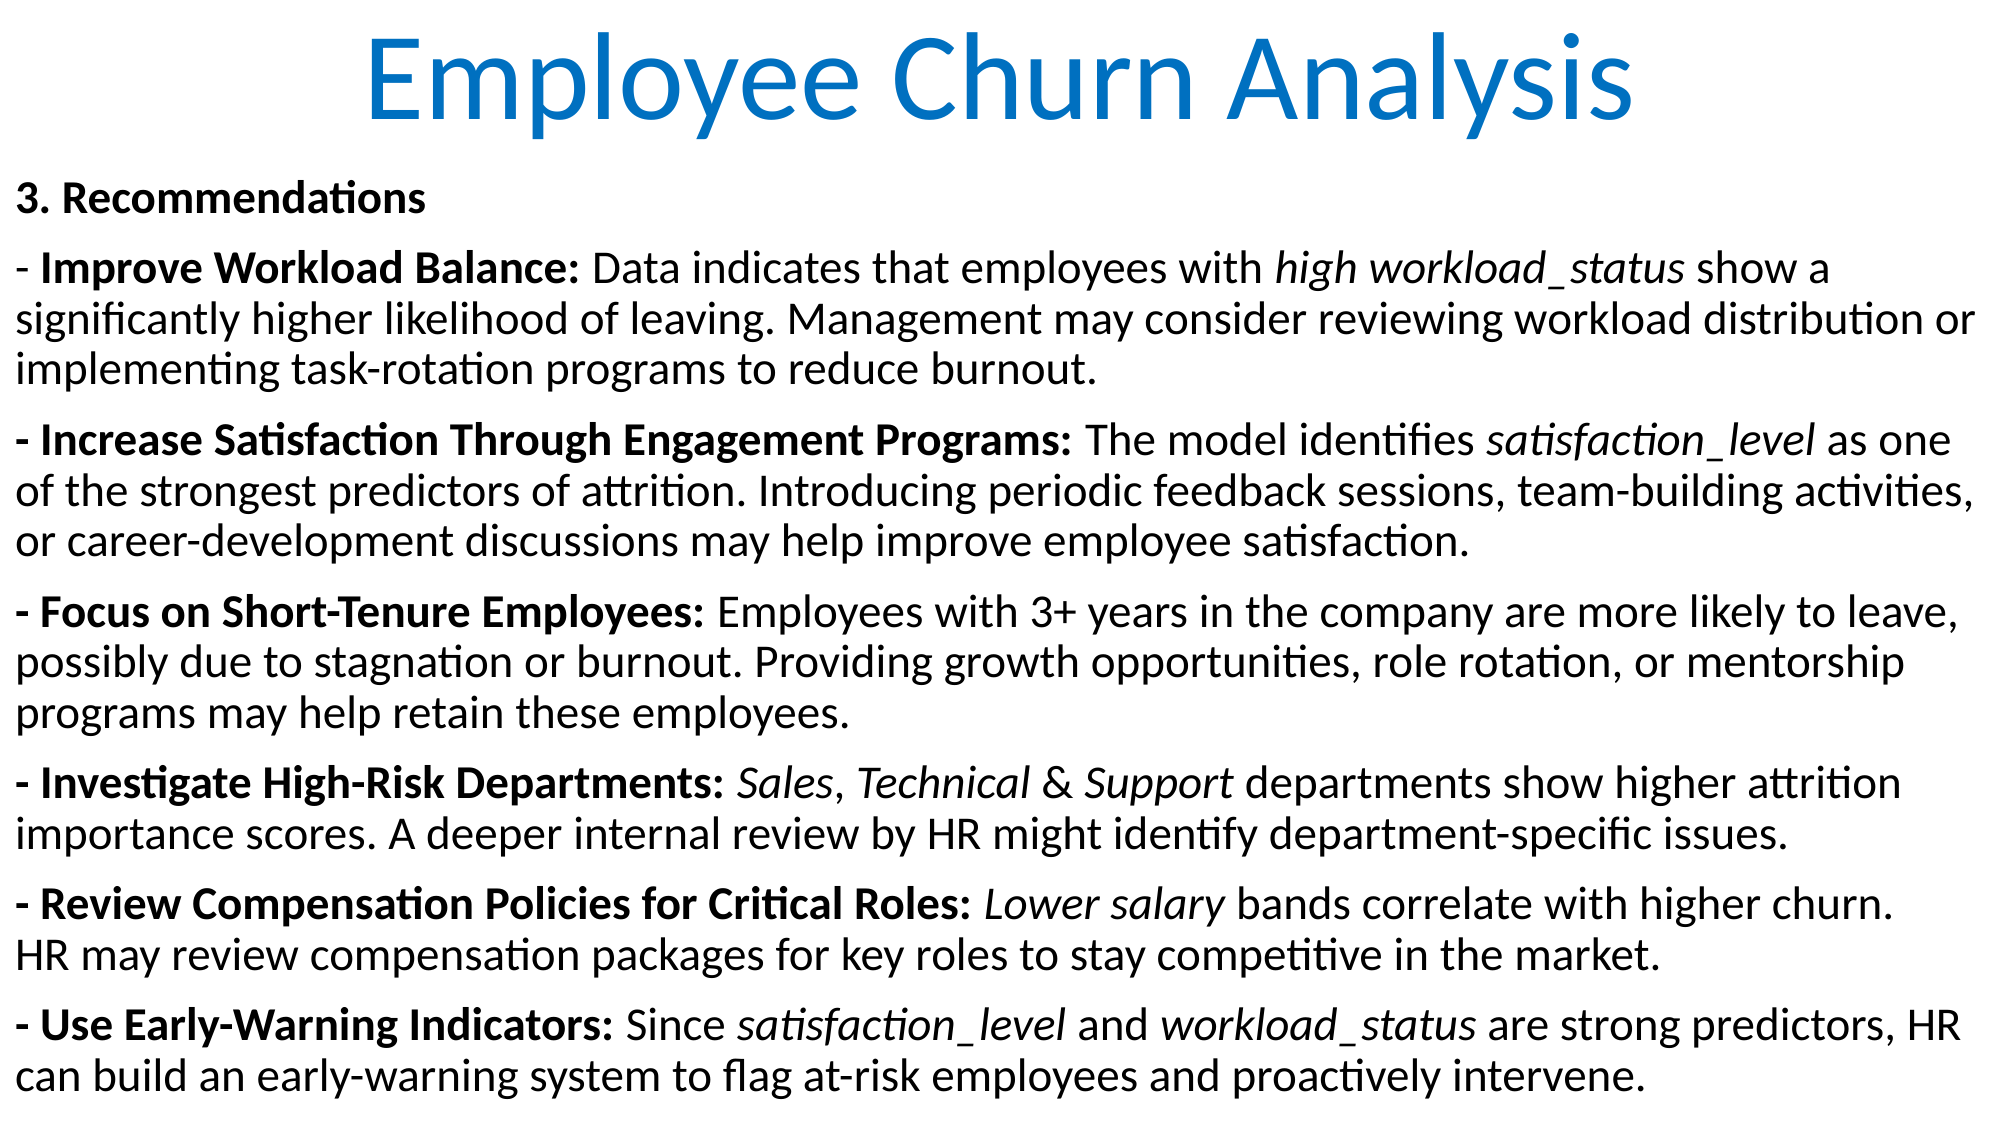

# Employee Churn Analysis
3. Recommendations
- Improve Workload Balance: Data indicates that employees with high workload_status show a significantly higher likelihood of leaving. Management may consider reviewing workload distribution or implementing task-rotation programs to reduce burnout.
- Increase Satisfaction Through Engagement Programs: The model identifies satisfaction_level as one of the strongest predictors of attrition. Introducing periodic feedback sessions, team-building activities, or career-development discussions may help improve employee satisfaction.
- Focus on Short-Tenure Employees: Employees with 3+ years in the company are more likely to leave, possibly due to stagnation or burnout. Providing growth opportunities, role rotation, or mentorship programs may help retain these employees.
- Investigate High-Risk Departments: Sales, Technical & Support departments show higher attrition importance scores. A deeper internal review by HR might identify department-specific issues.
- Review Compensation Policies for Critical Roles: Lower salary bands correlate with higher churn.
HR may review compensation packages for key roles to stay competitive in the market.
- Use Early-Warning Indicators: Since satisfaction_level and workload_status are strong predictors, HR can build an early-warning system to flag at-risk employees and proactively intervene.